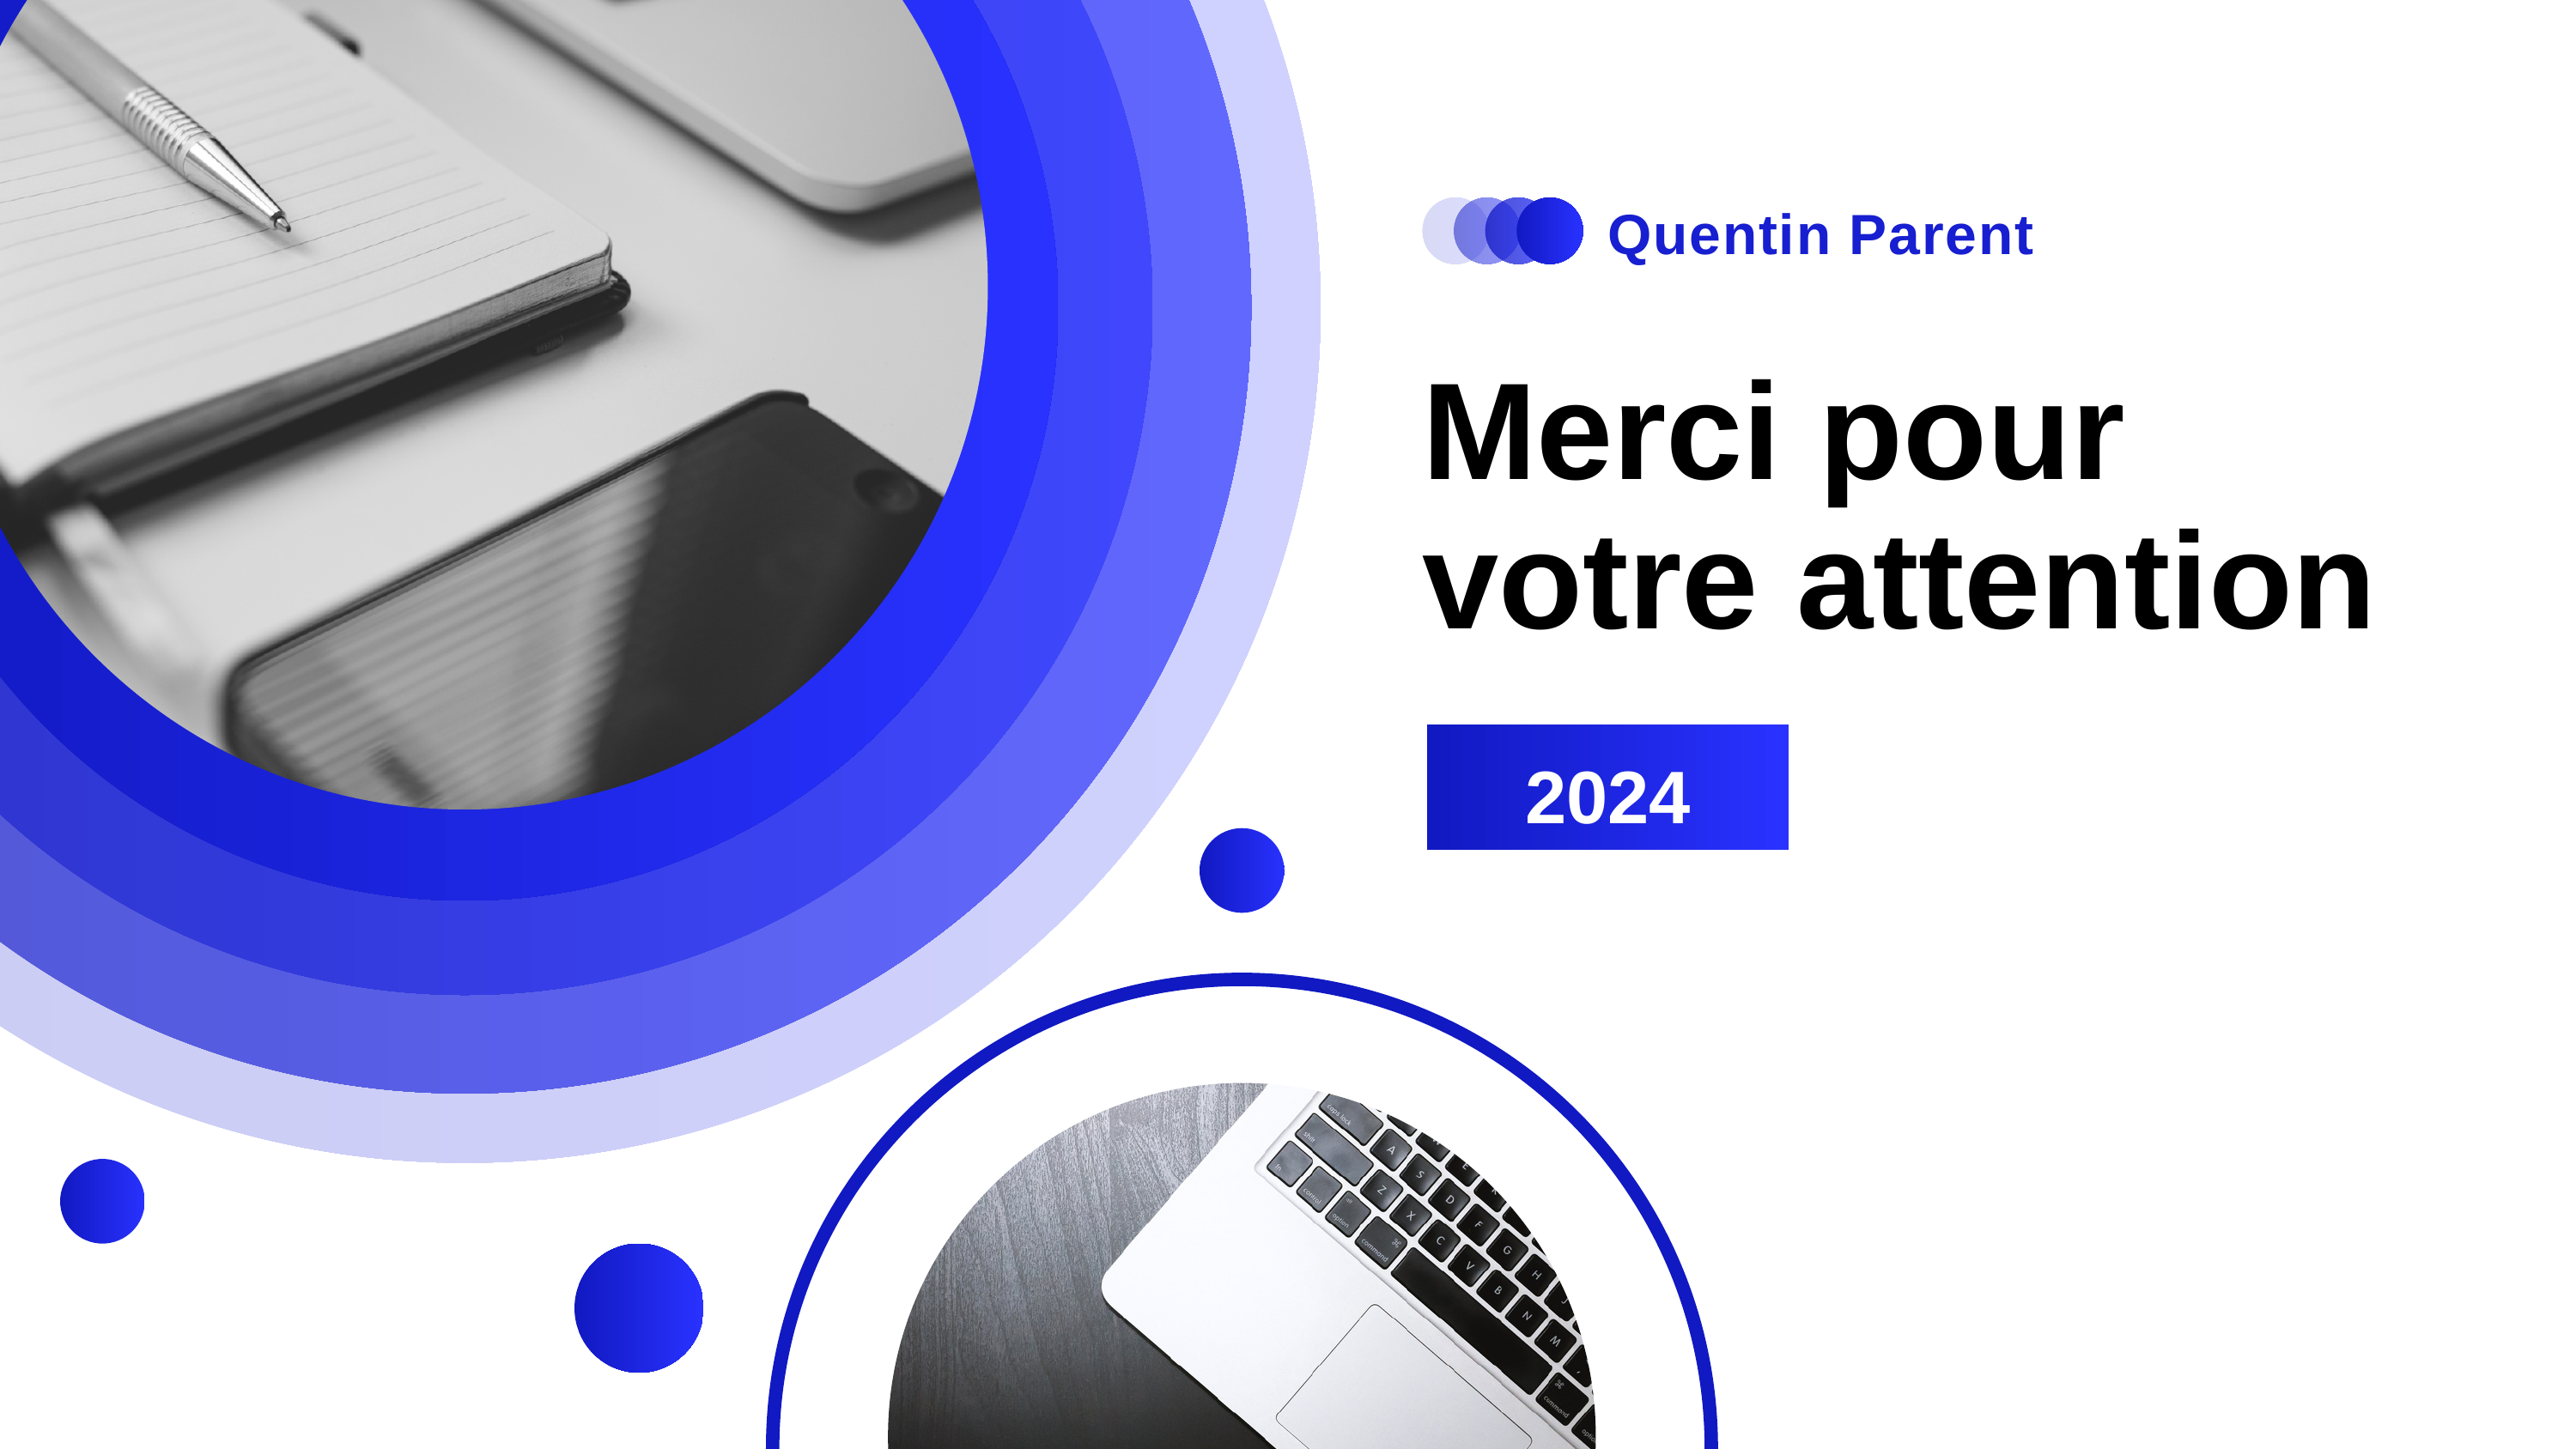

Quentin Parent

Merci pour
votre attention

2024